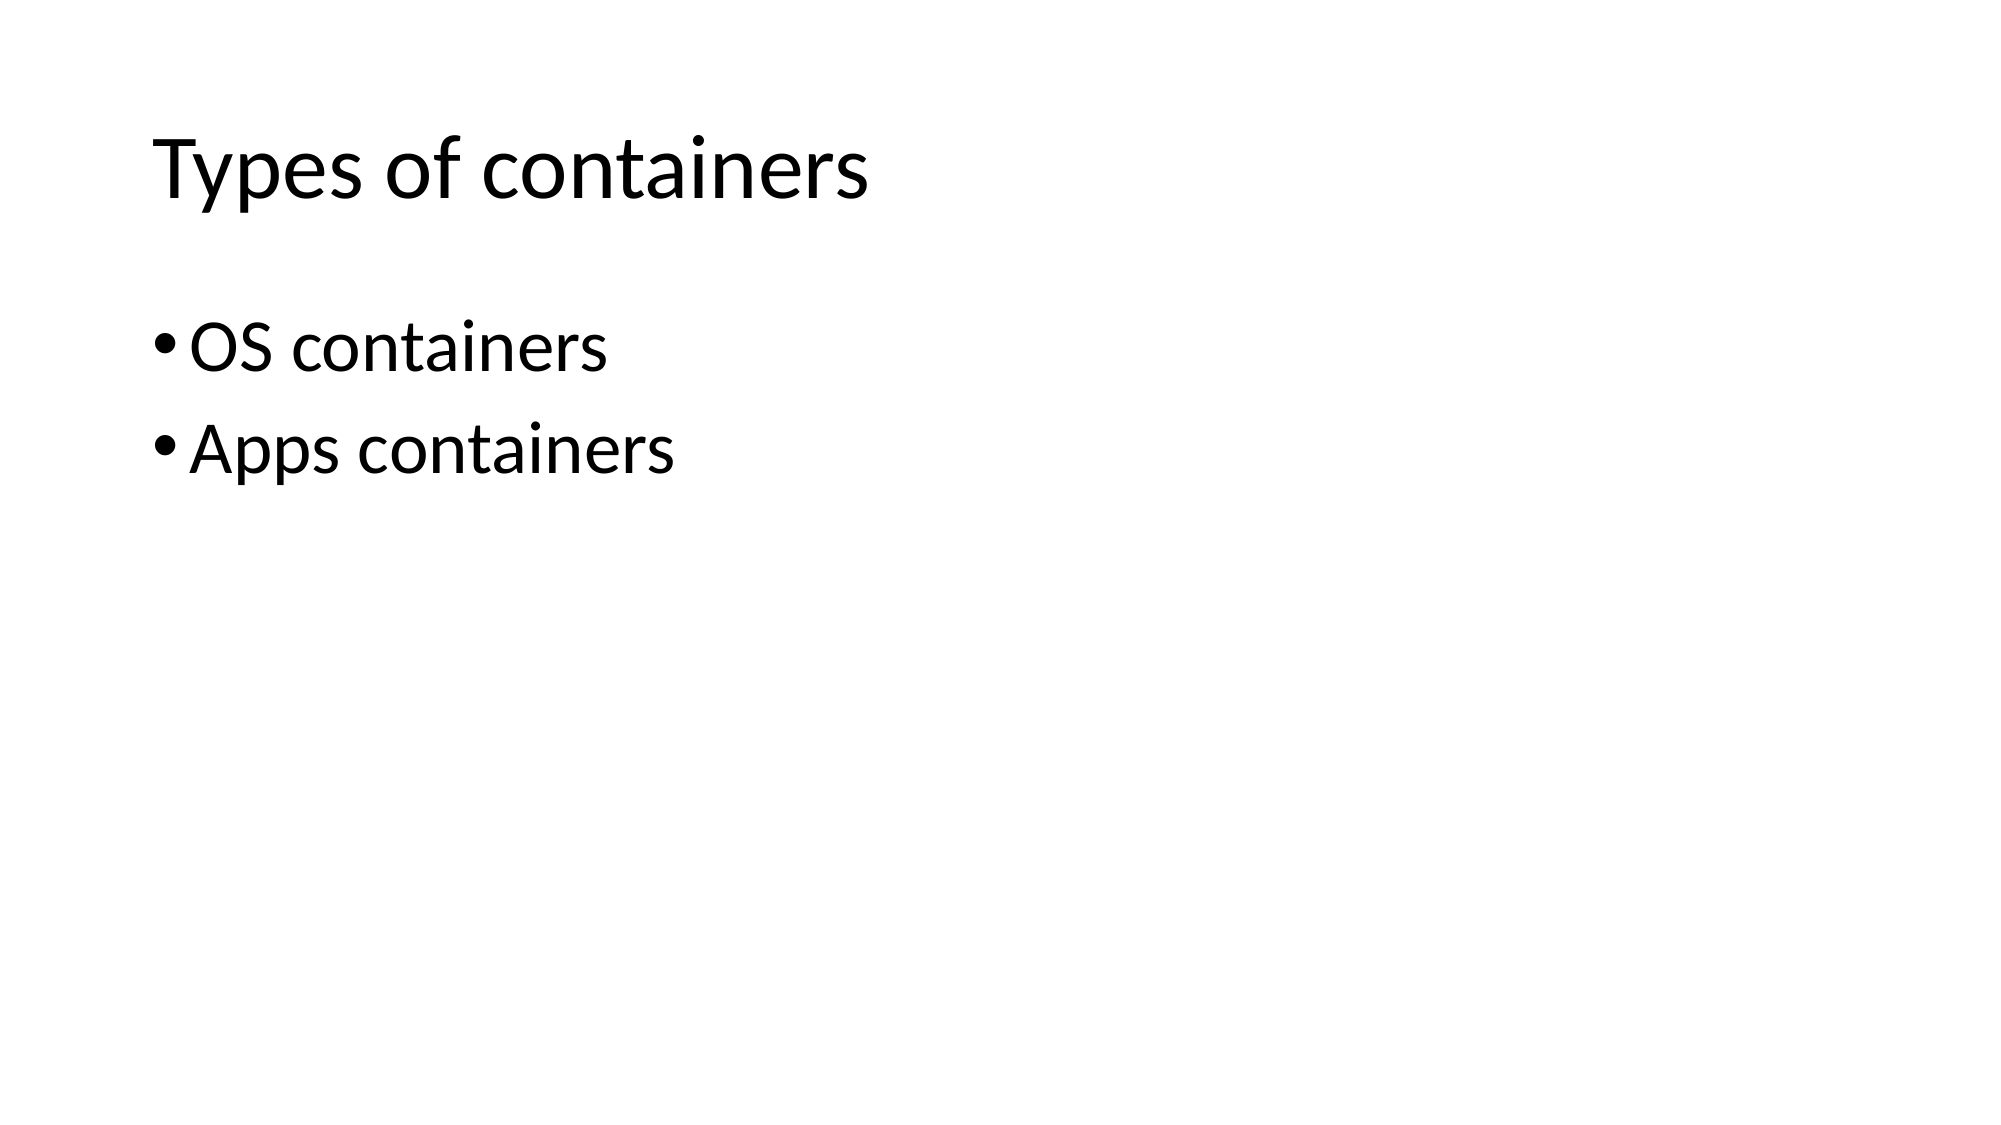

# Types of containers
OS containers
Apps containers